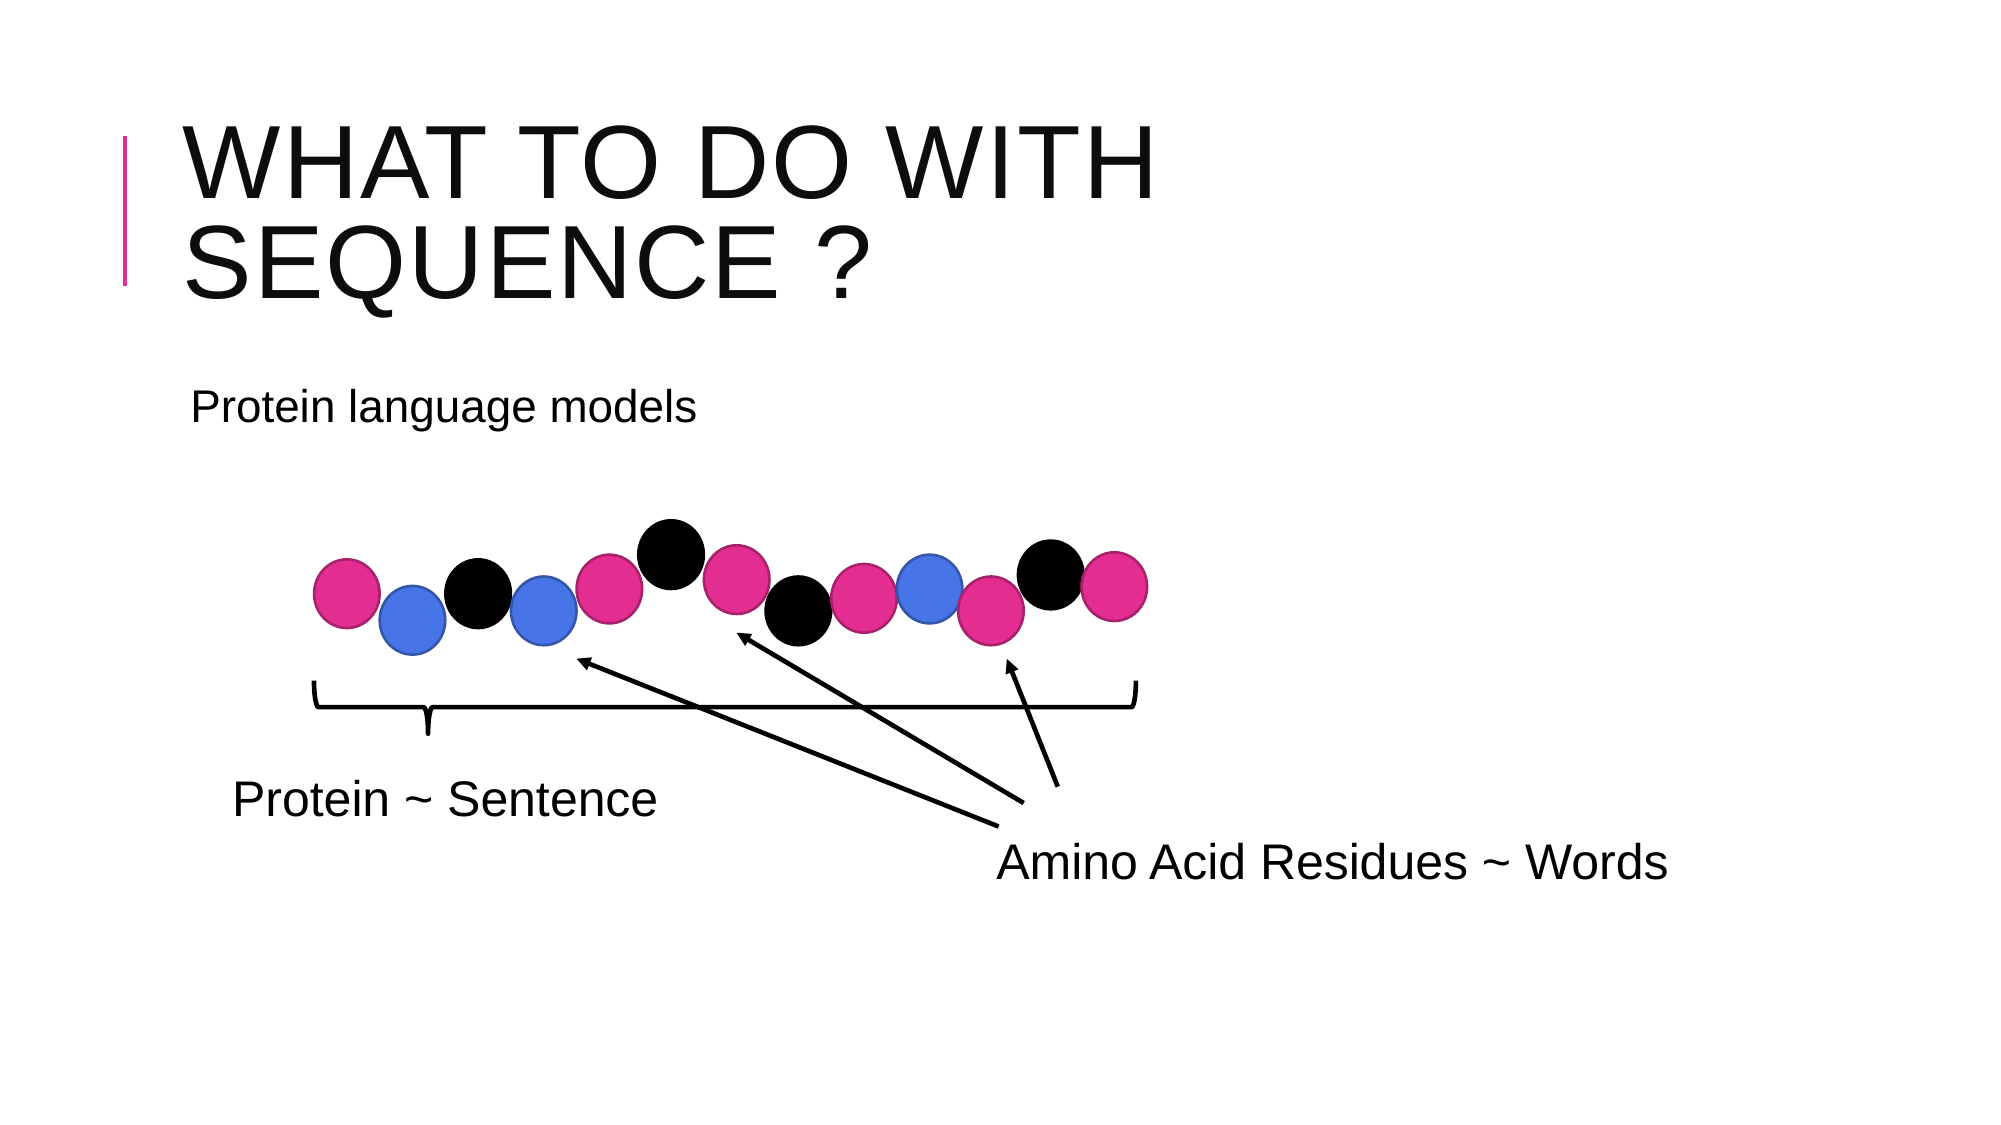

# What to do with Sequence ?

Protein language models

Protein ~ Sentence
Amino Acid Residues ~ Words